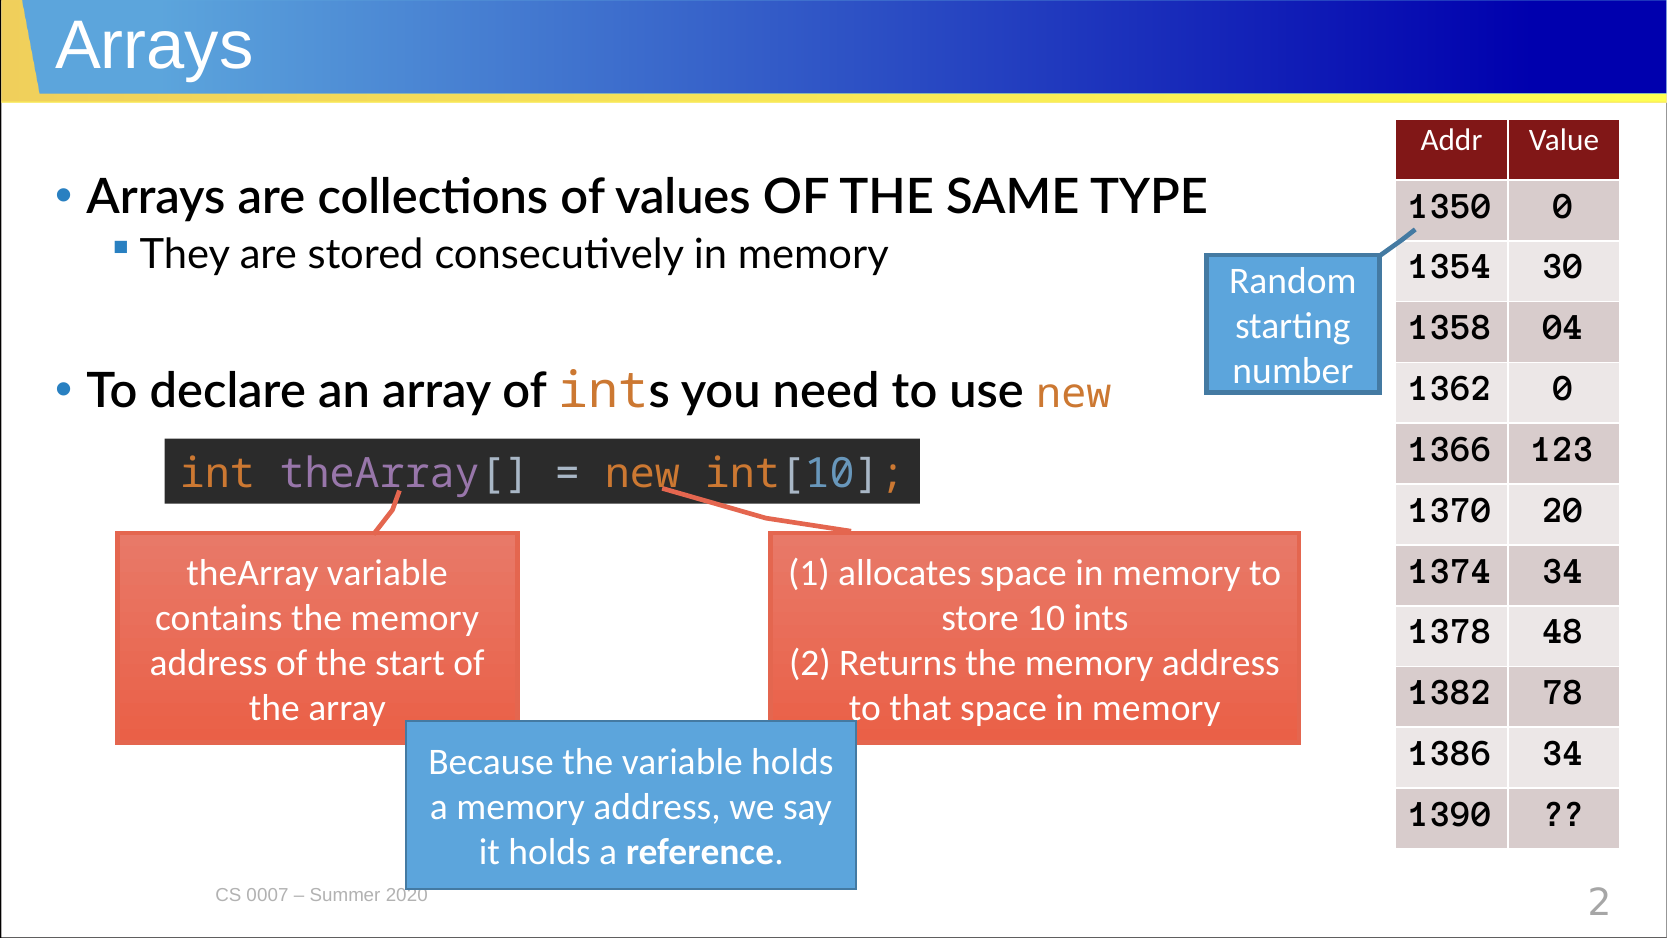

# Arrays
| Addr | Value |
| --- | --- |
| 1350 | 0 |
| 1354 | 30 |
| 1358 | 04 |
| 1362 | 0 |
| 1366 | 123 |
| 1370 | 20 |
| 1374 | 34 |
| 1378 | 48 |
| 1382 | 78 |
| 1386 | 34 |
| 1390 | ?? |
Arrays are collections of values OF THE SAME TYPE
They are stored consecutively in memory

To declare an array of ints you need to use new

Random starting number
int theArray[] = new int[10];
theArray variable contains the memory address of the start of the array
(1) allocates space in memory to store 10 ints
(2) Returns the memory address to that space in memory
Because the variable holds a memory address, we say it holds a reference.
CS 0007 – Summer 2020
2